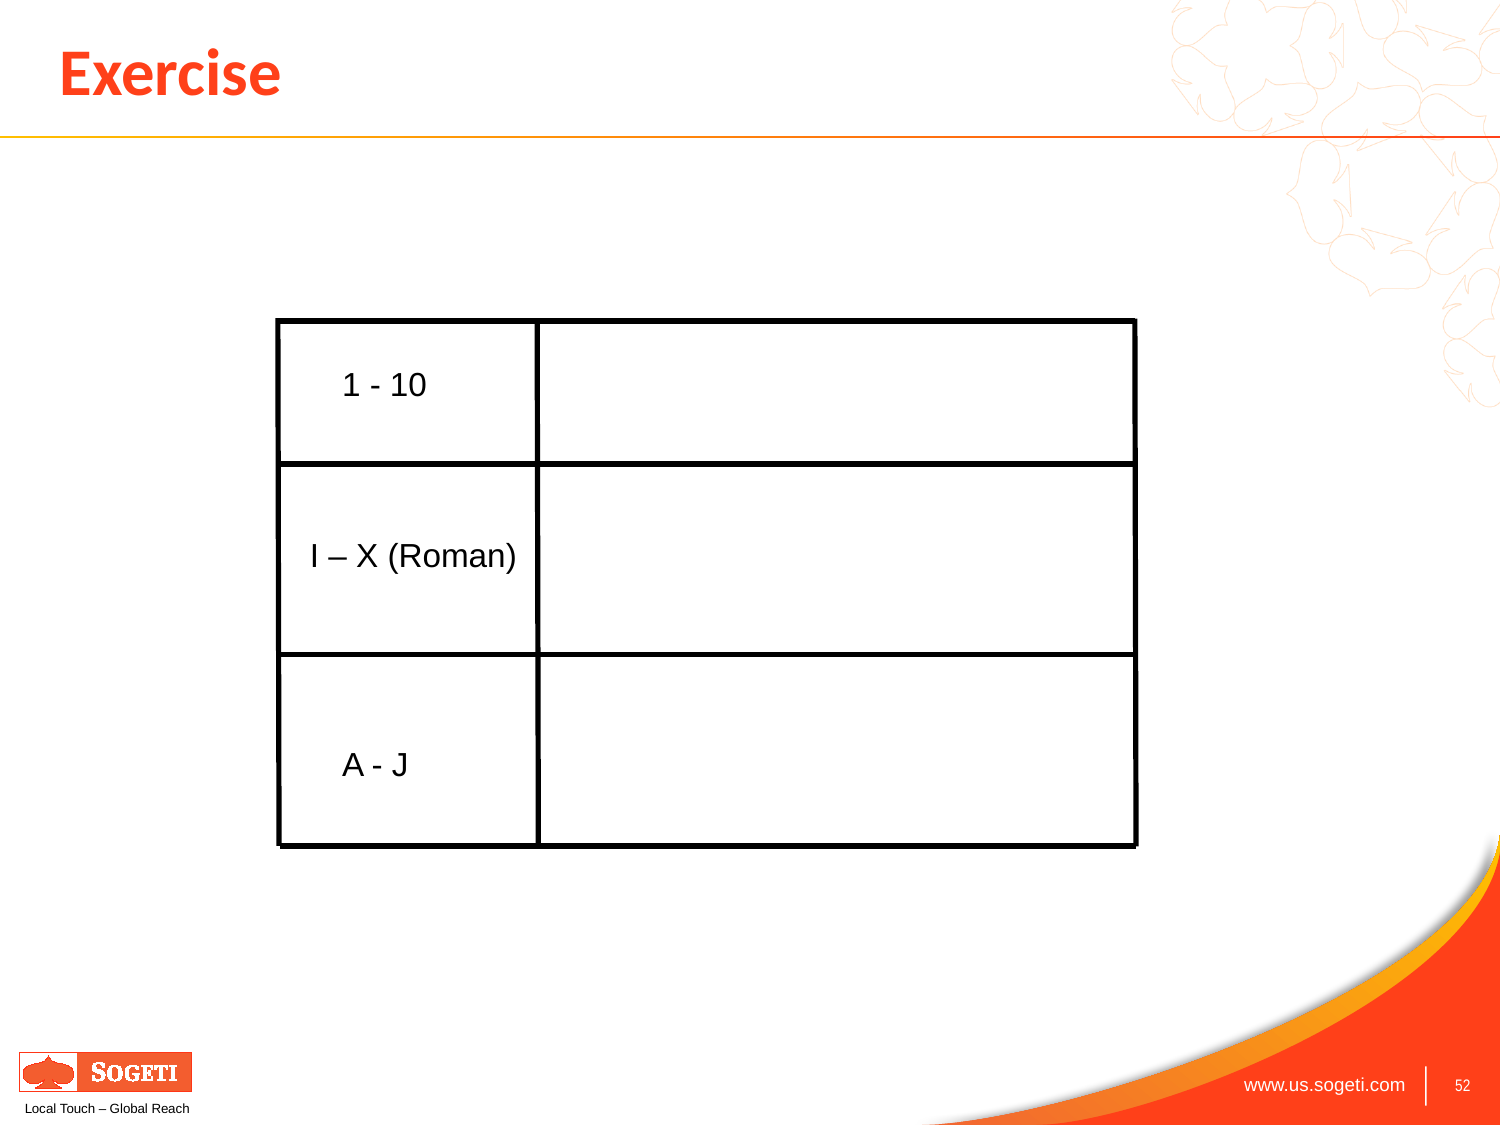

# Exercise
1 - 10
I – X (Roman)
A - J